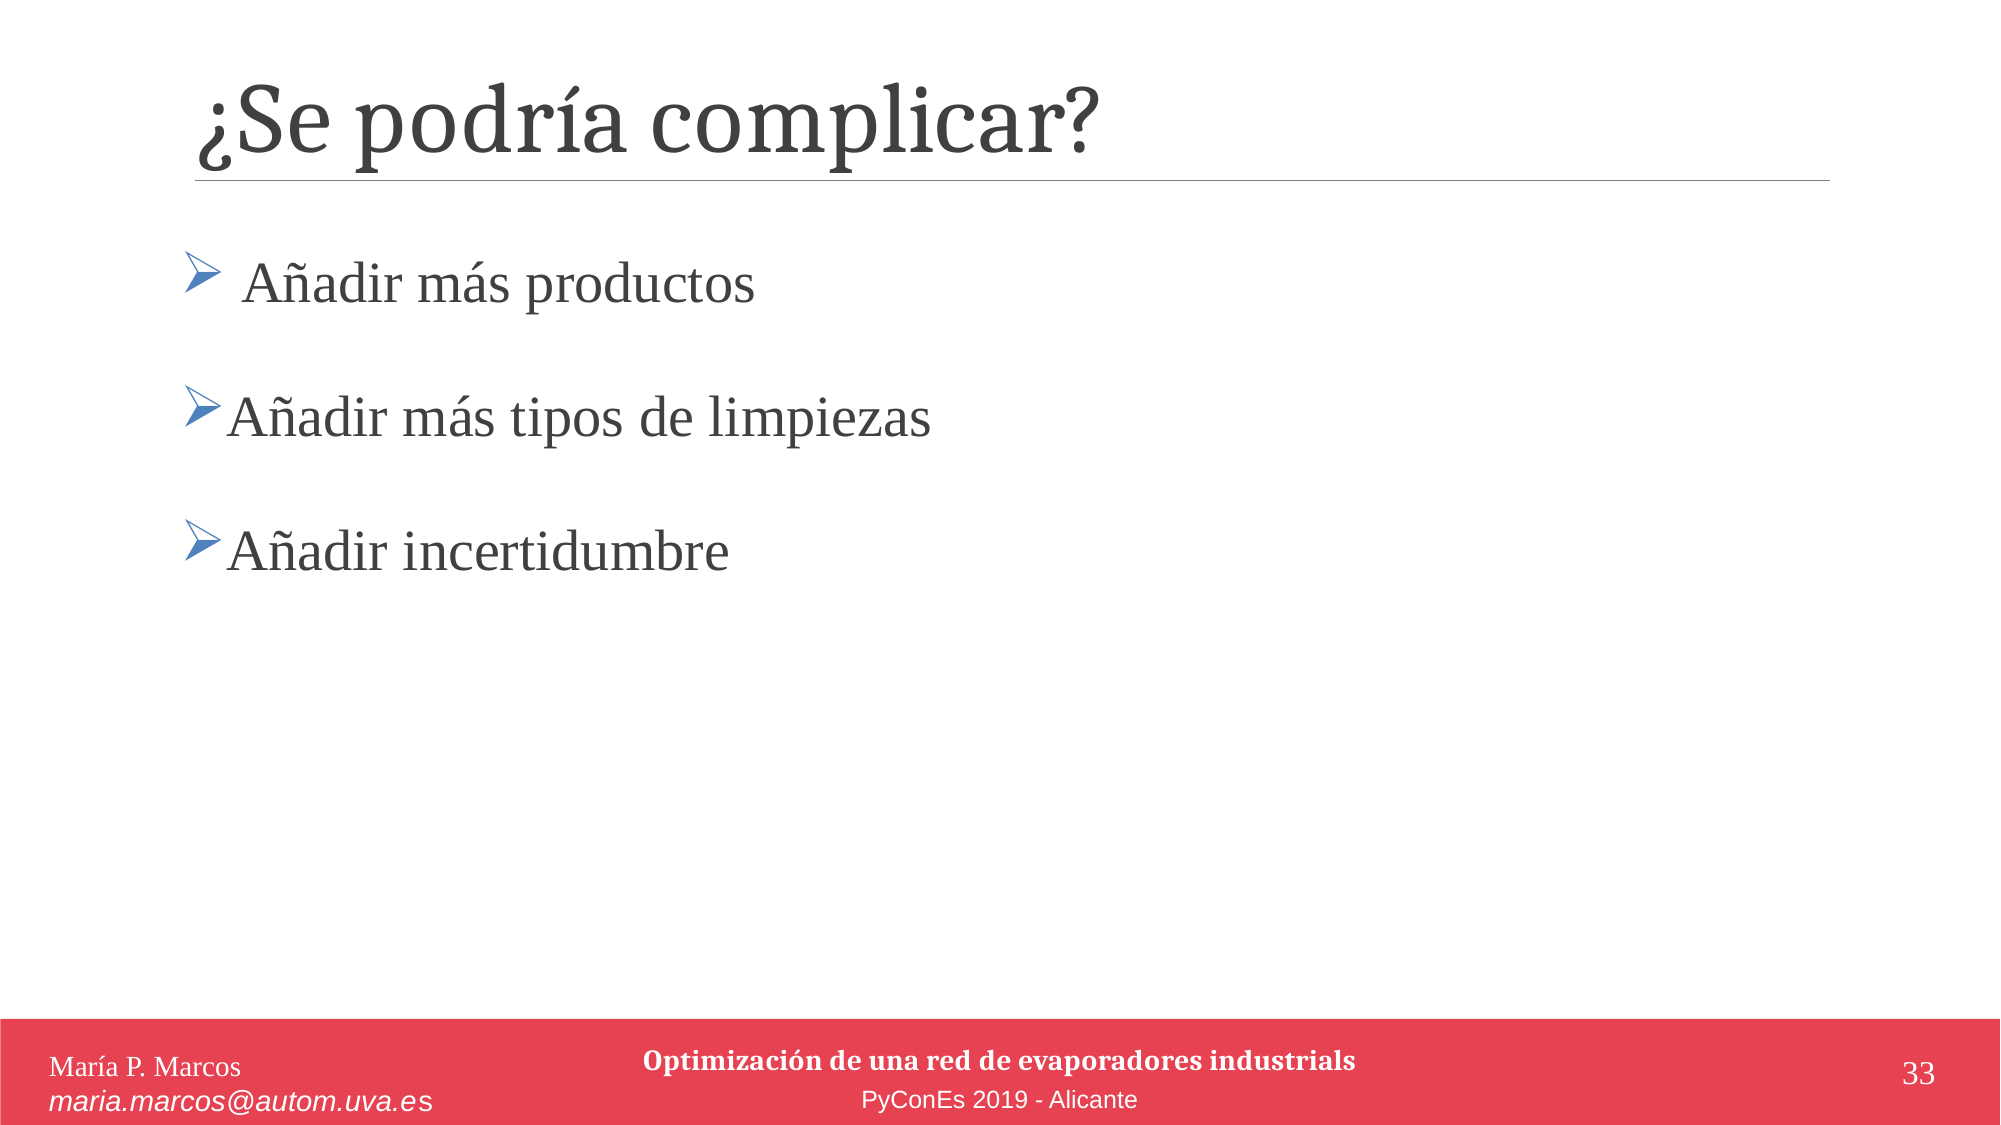

# ¿Se podría complicar?
 Añadir más productos
Añadir más tipos de limpiezas
Añadir incertidumbre
Optimización de una red de evaporadores industrials
PyConEs 2019 - Alicante
María P. Marcos maria.marcos@autom.uva.es
33